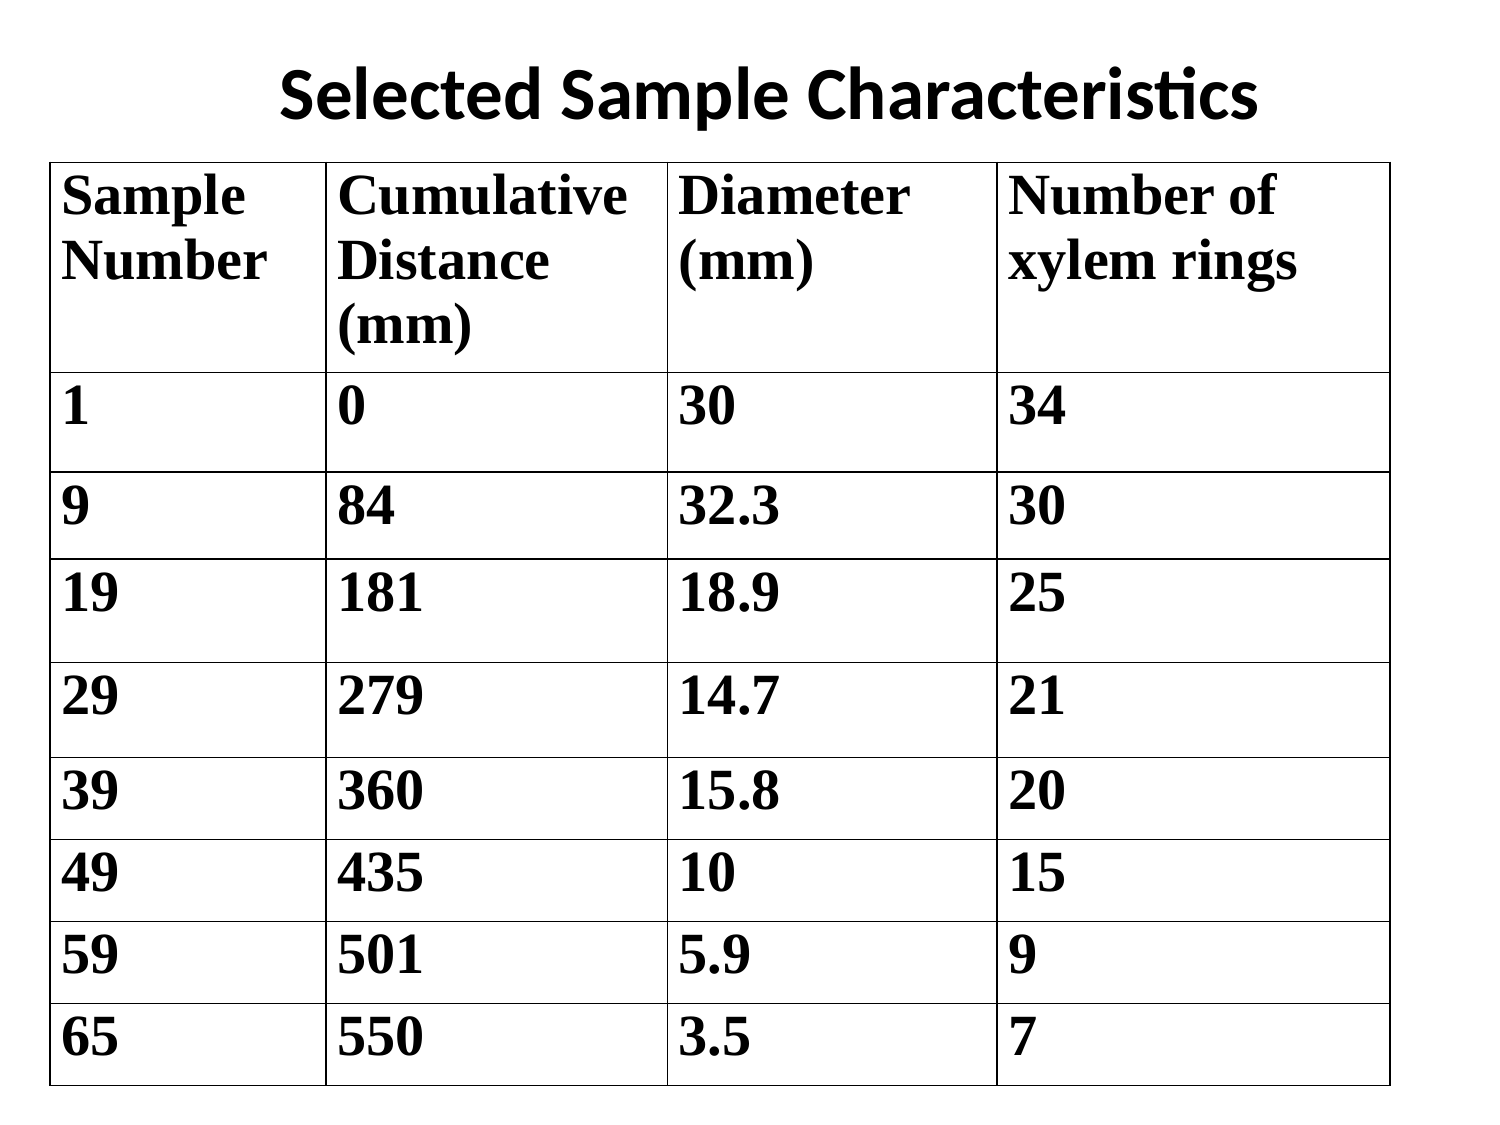

Selected Sample Characteristics
| Sample Number | Cumulative Distance (mm) | Diameter (mm) | Number of xylem rings |
| --- | --- | --- | --- |
| 1 | 0 | 30 | 34 |
| 9 | 84 | 32.3 | 30 |
| 19 | 181 | 18.9 | 25 |
| 29 | 279 | 14.7 | 21 |
| 39 | 360 | 15.8 | 20 |
| 49 | 435 | 10 | 15 |
| 59 | 501 | 5.9 | 9 |
| 65 | 550 | 3.5 | 7 |